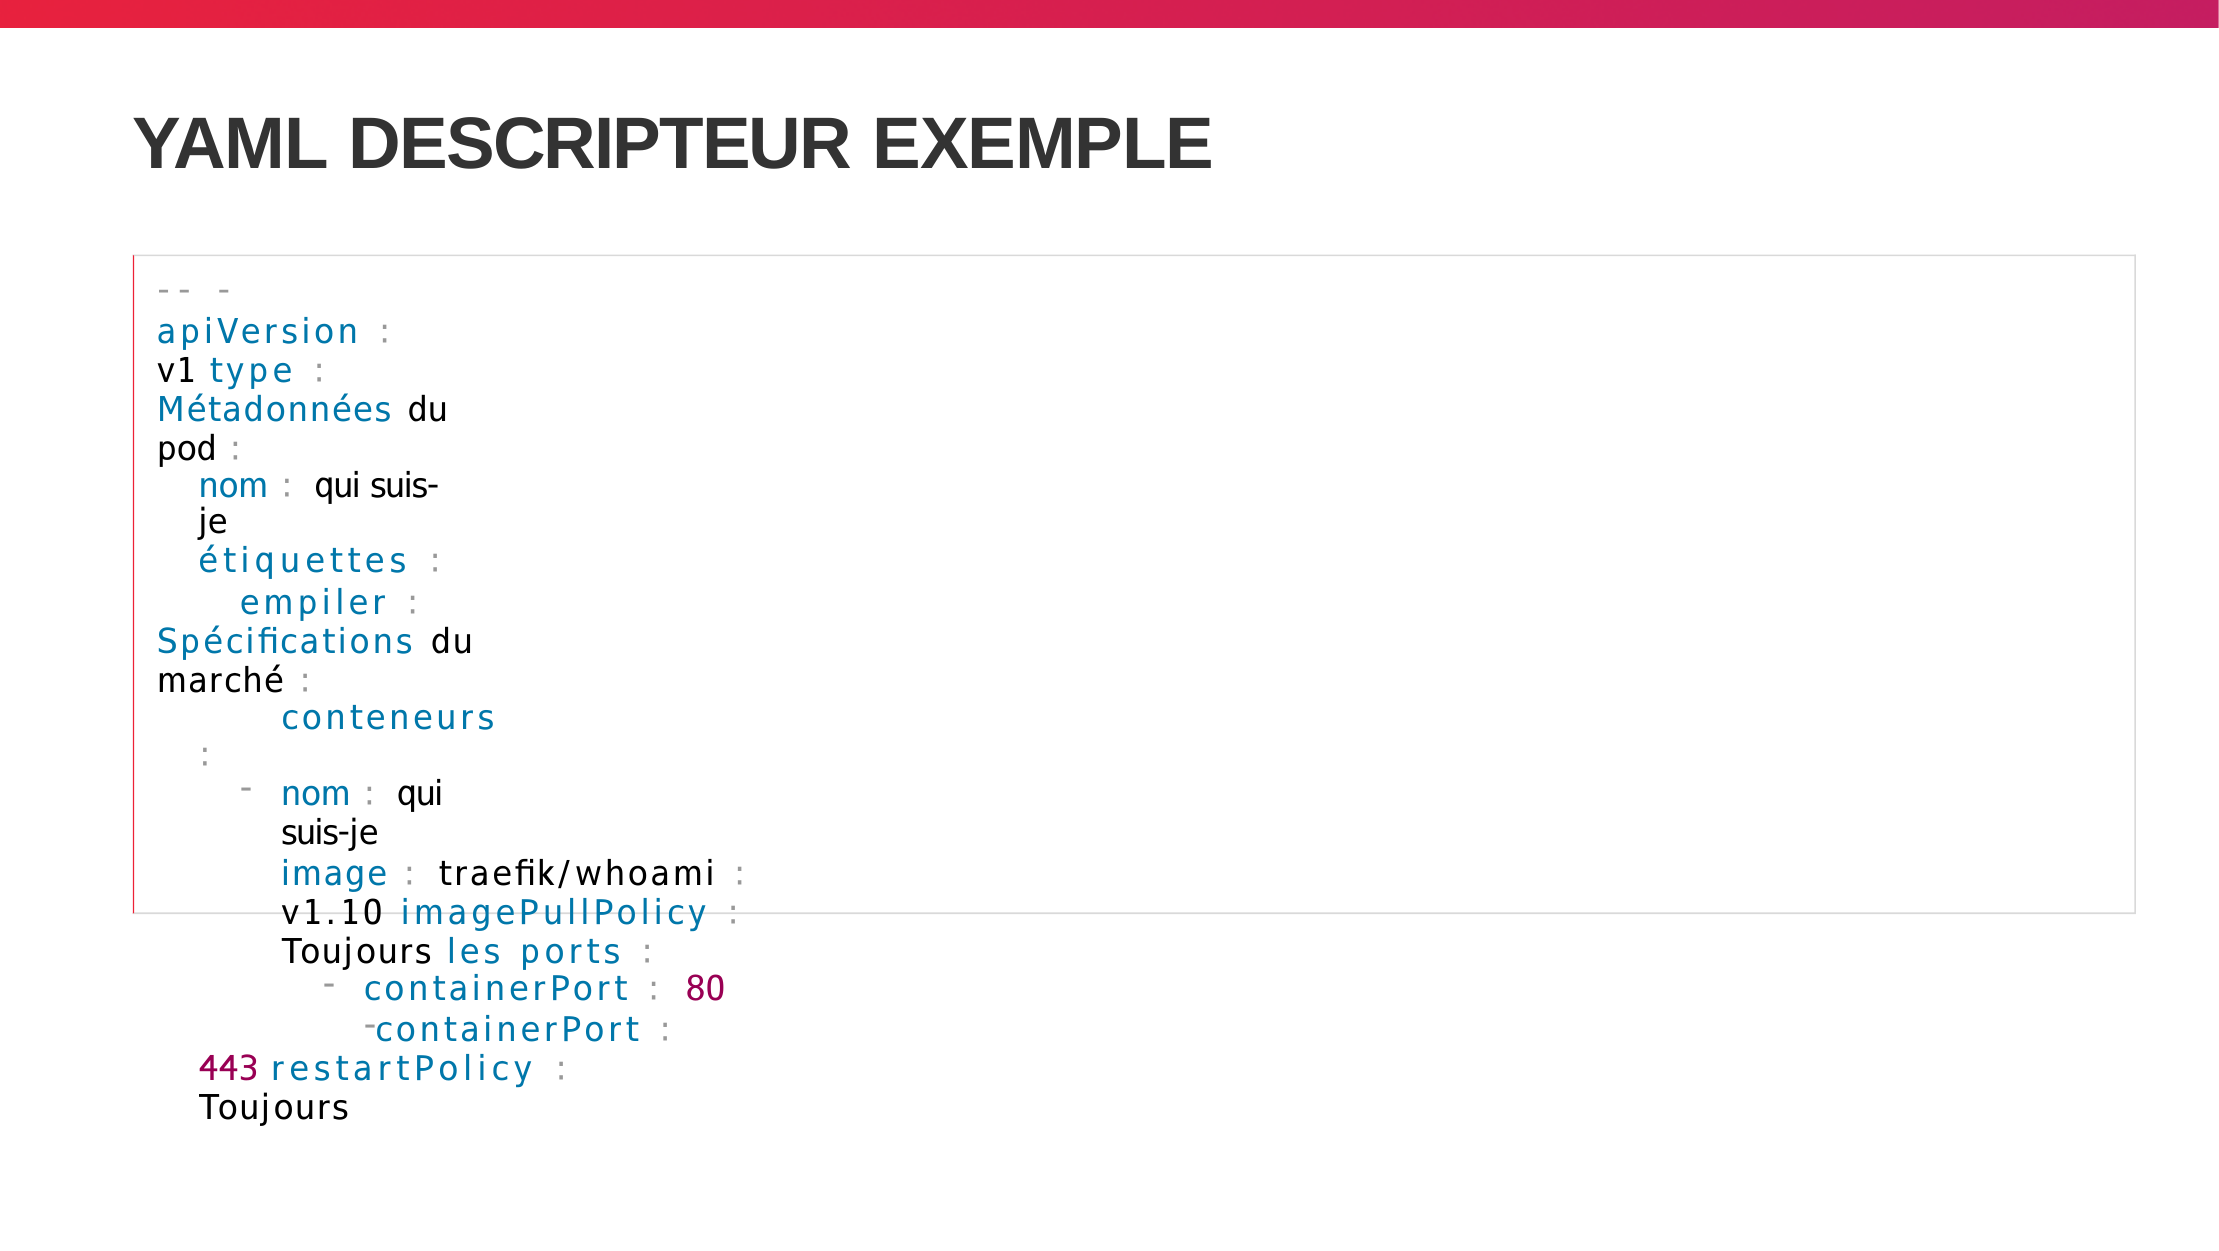

# YAML DESCRIPTEUR EXEMPLE
-- -
apiVersion :  v1 type : Métadonnées du pod :
nom : qui suis-je
étiquettes :
empiler : Spécifications du marché :
conteneurs :
nom : qui suis-je
image : traefik/whoami : v1.10 imagePullPolicy : Toujours les ports :
containerPort : 80
containerPort : 443 restartPolicy :  Toujours